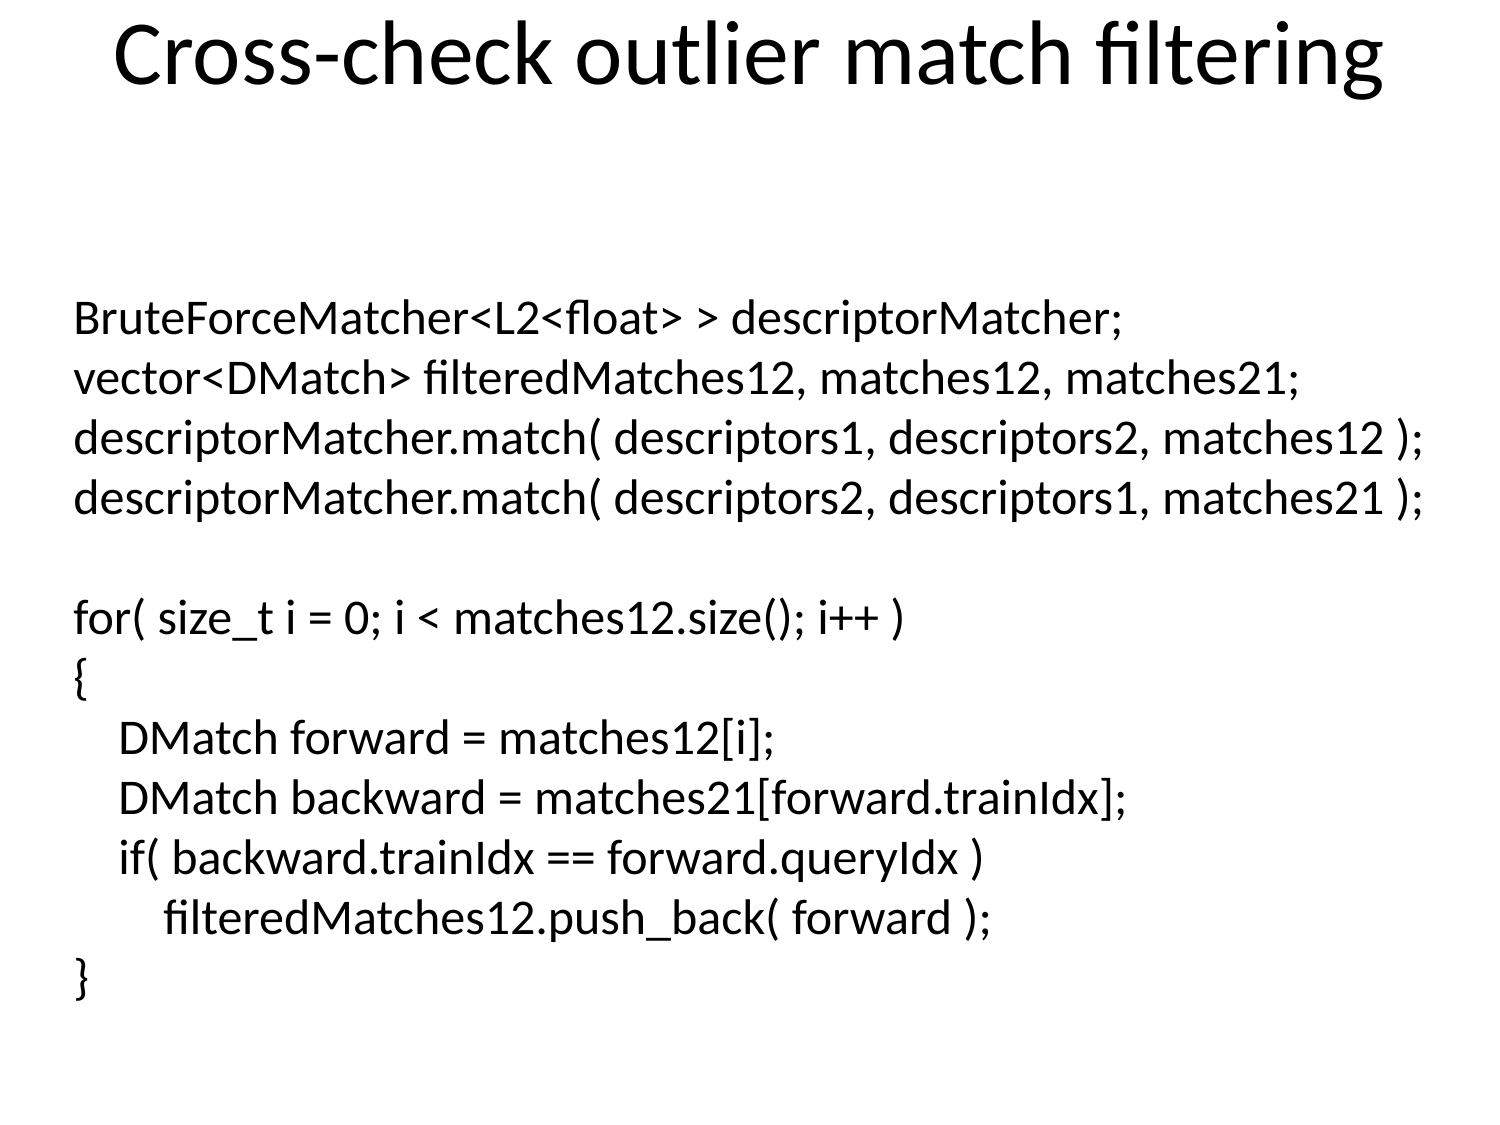

# Cross-check outlier match filtering
BruteForceMatcher<L2<float> > descriptorMatcher;
vector<DMatch> filteredMatches12, matches12, matches21;
descriptorMatcher.match( descriptors1, descriptors2, matches12 );
descriptorMatcher.match( descriptors2, descriptors1, matches21 );

for( size_t i = 0; i < matches12.size(); i++ )
{
    DMatch forward = matches12[i];
    DMatch backward = matches21[forward.trainIdx];
    if( backward.trainIdx == forward.queryIdx )
        filteredMatches12.push_back( forward );
}